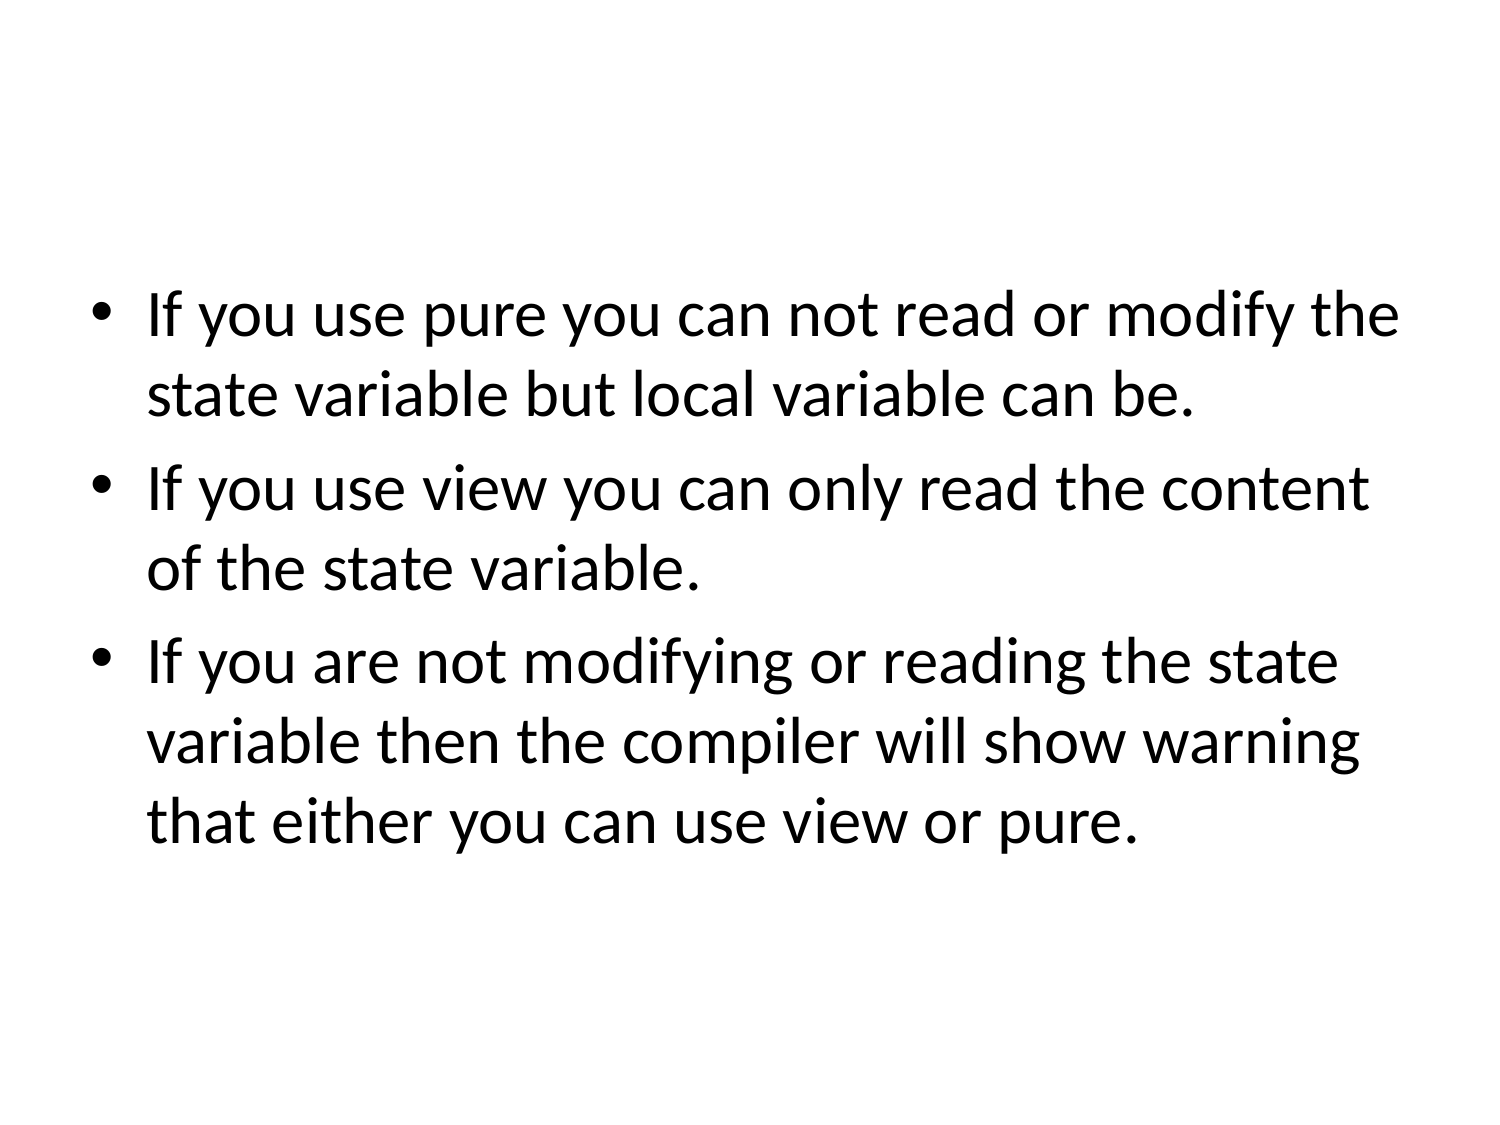

#
If you use pure you can not read or modify the state variable but local variable can be.
If you use view you can only read the content of the state variable.
If you are not modifying or reading the state variable then the compiler will show warning that either you can use view or pure.